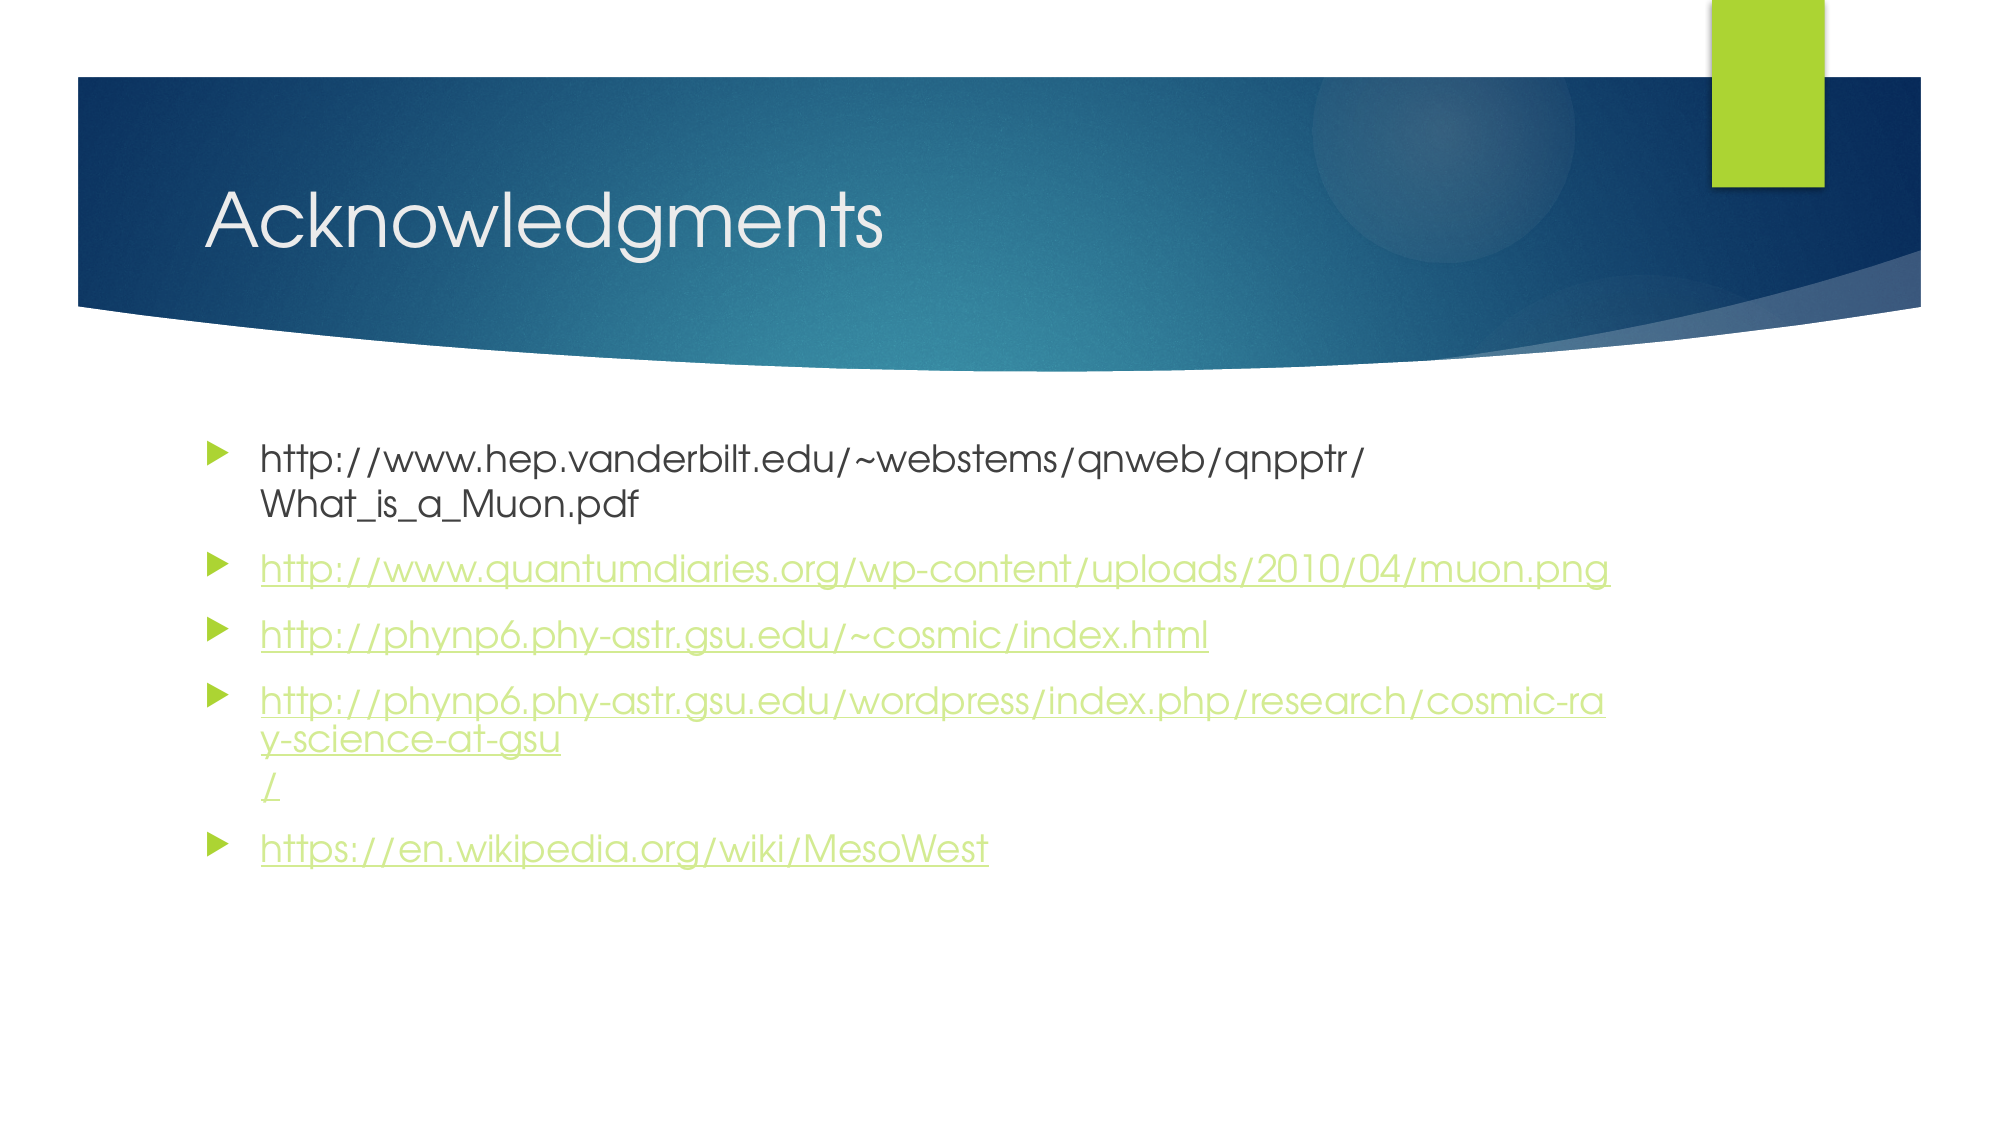

# Acknowledgments
http://www.hep.vanderbilt.edu/~webstems/qnweb/qnpptr/What_is_a_Muon.pdf
http://www.quantumdiaries.org/wp-content/uploads/2010/04/muon.png
http://phynp6.phy-astr.gsu.edu/~cosmic/index.html
http://phynp6.phy-astr.gsu.edu/wordpress/index.php/research/cosmic-ray-science-at-gsu/
https://en.wikipedia.org/wiki/MesoWest